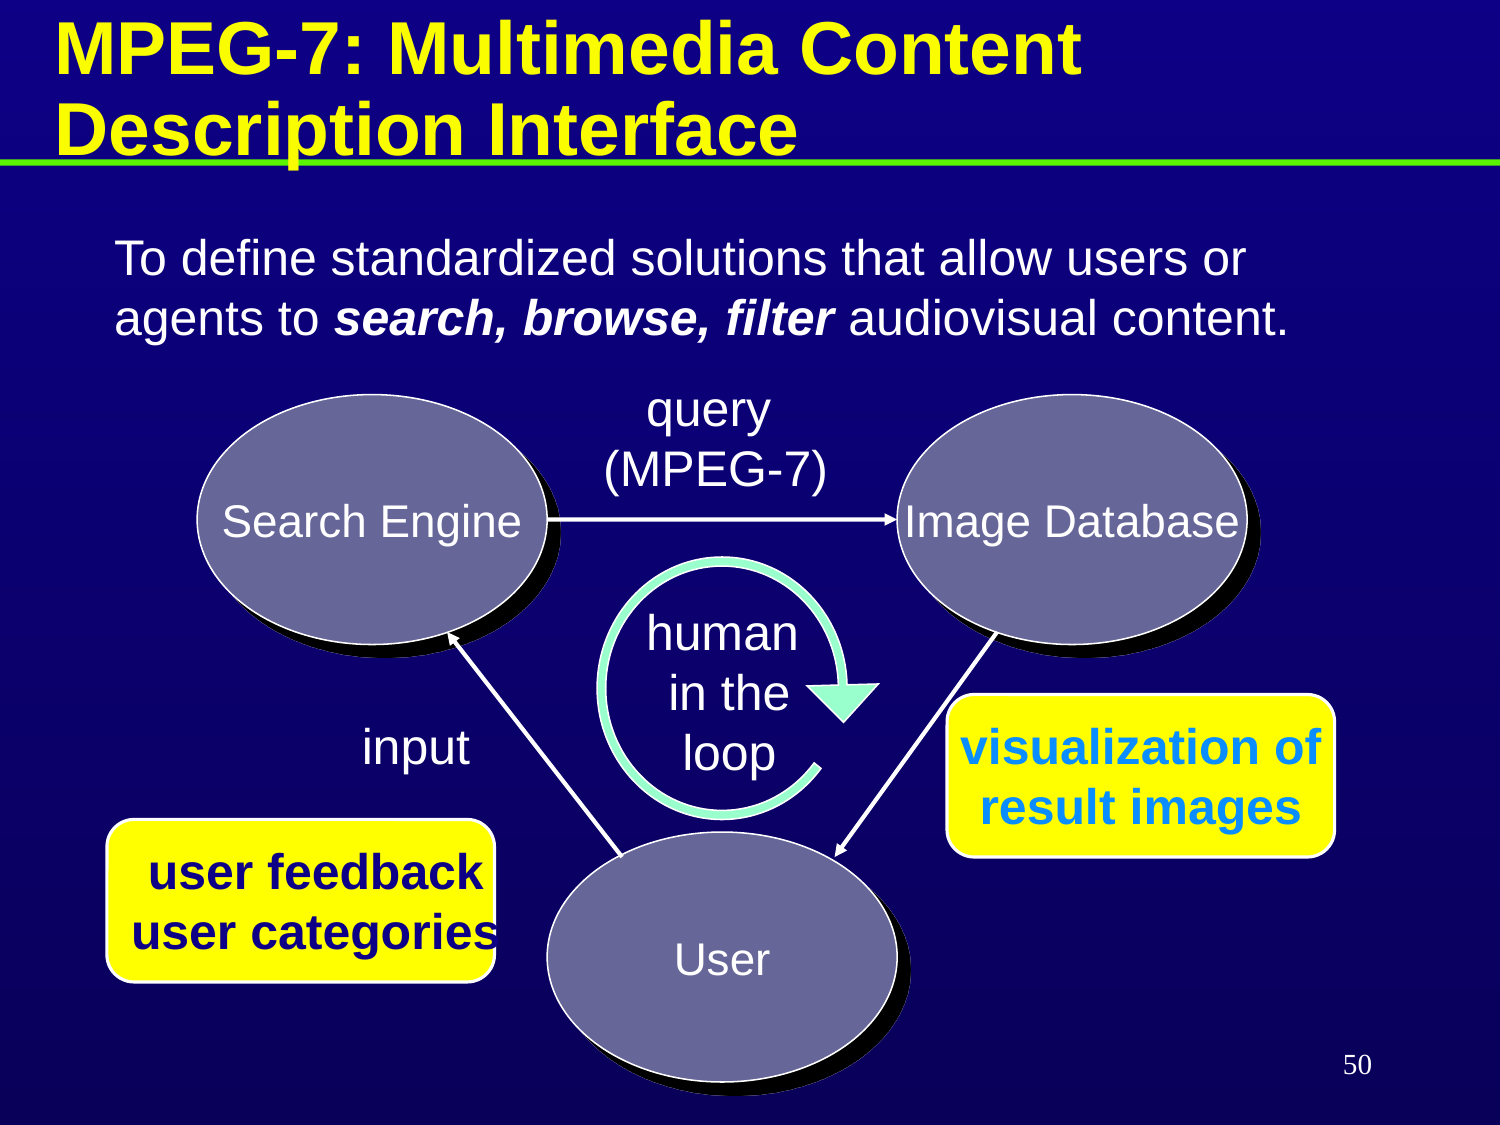

# MPEG-7: Multimedia Content Description Interface
To define standardized solutions that allow users or
agents to search, browse, filter audiovisual content.
query
(MPEG-7)
Search Engine
Image Database

human
in the
loop

visualization of result images
input

user feedback
user categories
User
50